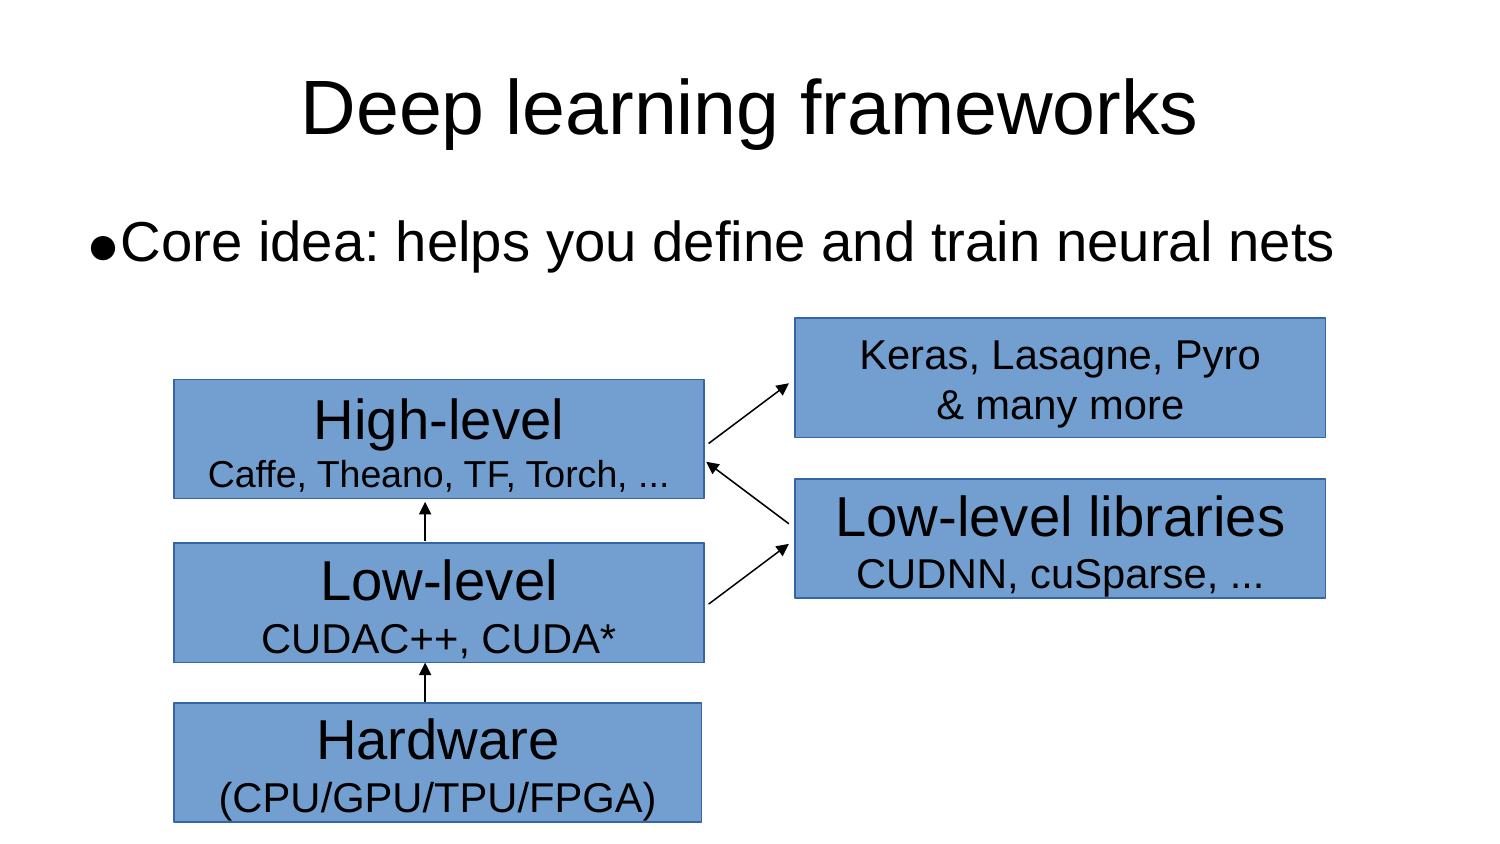

Deep learning frameworks
Core idea: helps you define and train neural nets

Keras, Lasagne, Pyro
& many more
High-level
Caffe, Theano, TF, Torch, ...
Low-level libraries
CUDNN, cuSparse, ...
Low-level
CUDAC++, CUDA*
Low-level
CUDAC++, CUDA*
Hardware
(CPU/GPU/TPU/FPGA)